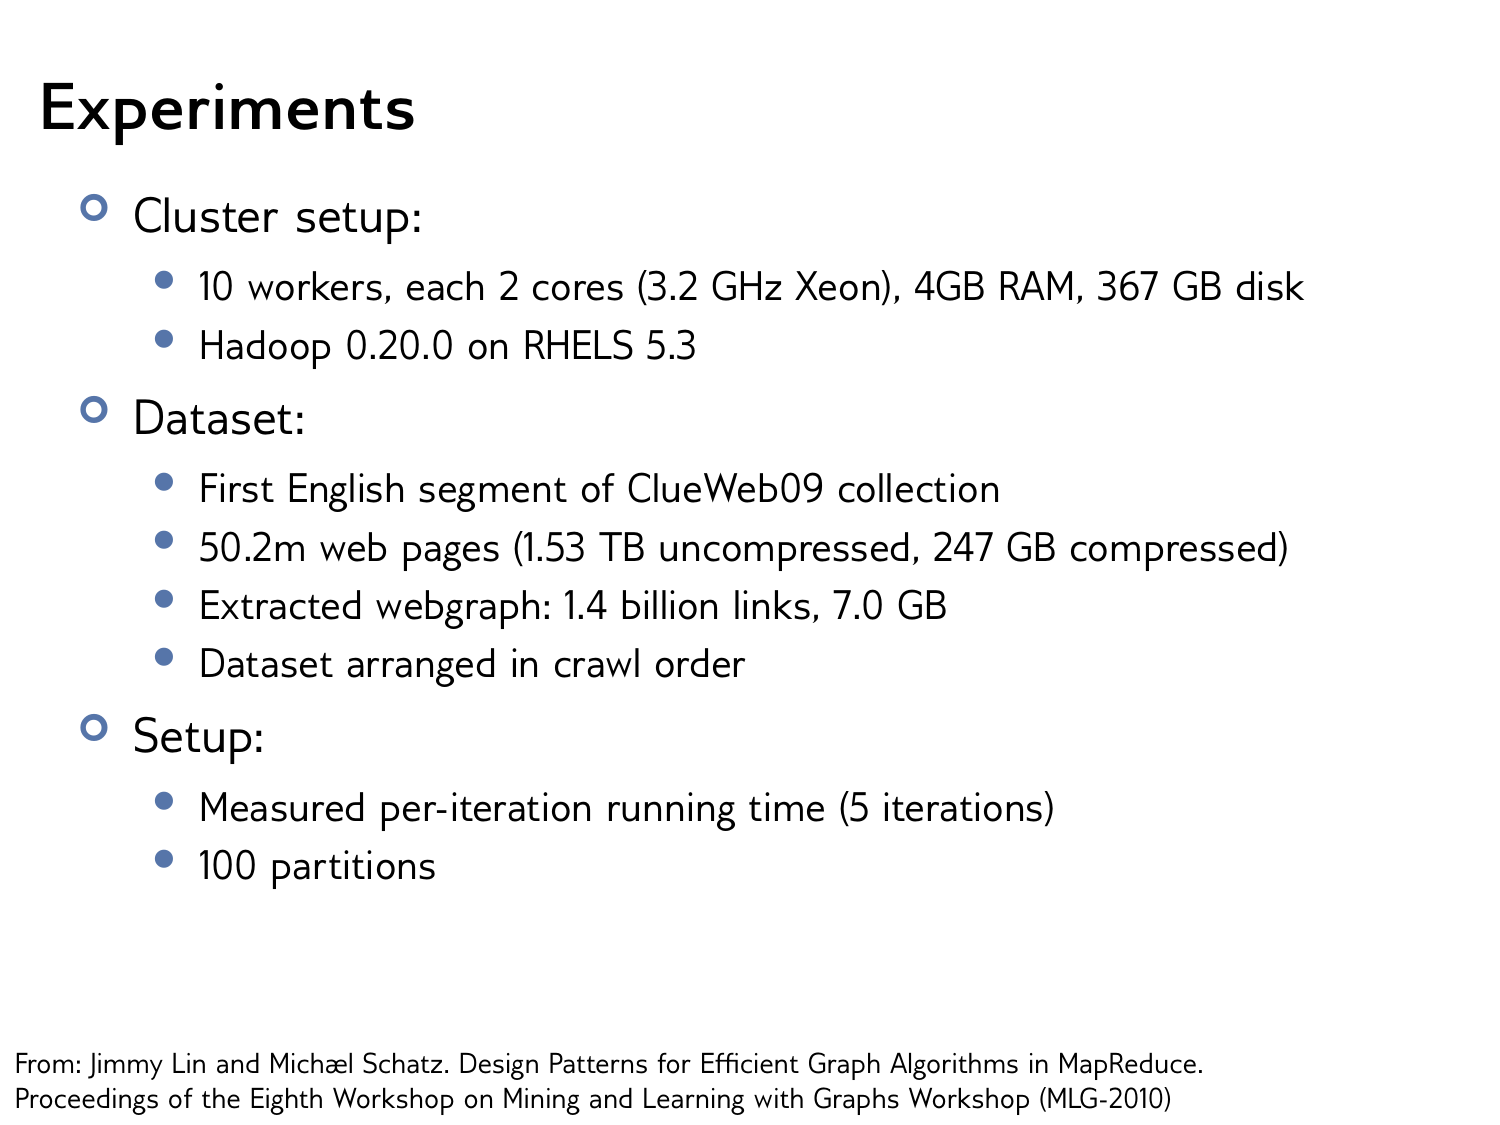

# Experiments
Cluster setup:
10 workers, each 2 cores (3.2 GHz Xeon), 4GB RAM, 367 GB disk
Hadoop 0.20.0 on RHELS 5.3
Dataset:
First English segment of ClueWeb09 collection
50.2m web pages (1.53 TB uncompressed, 247 GB compressed)
Extracted webgraph: 1.4 billion links, 7.0 GB
Dataset arranged in crawl order
Setup:
Measured per-iteration running time (5 iterations)
100 partitions
From: Jimmy Lin and Michael Schatz. Design Patterns for Efficient Graph Algorithms in MapReduce. Proceedings of the Eighth Workshop on Mining and Learning with Graphs Workshop (MLG-2010)